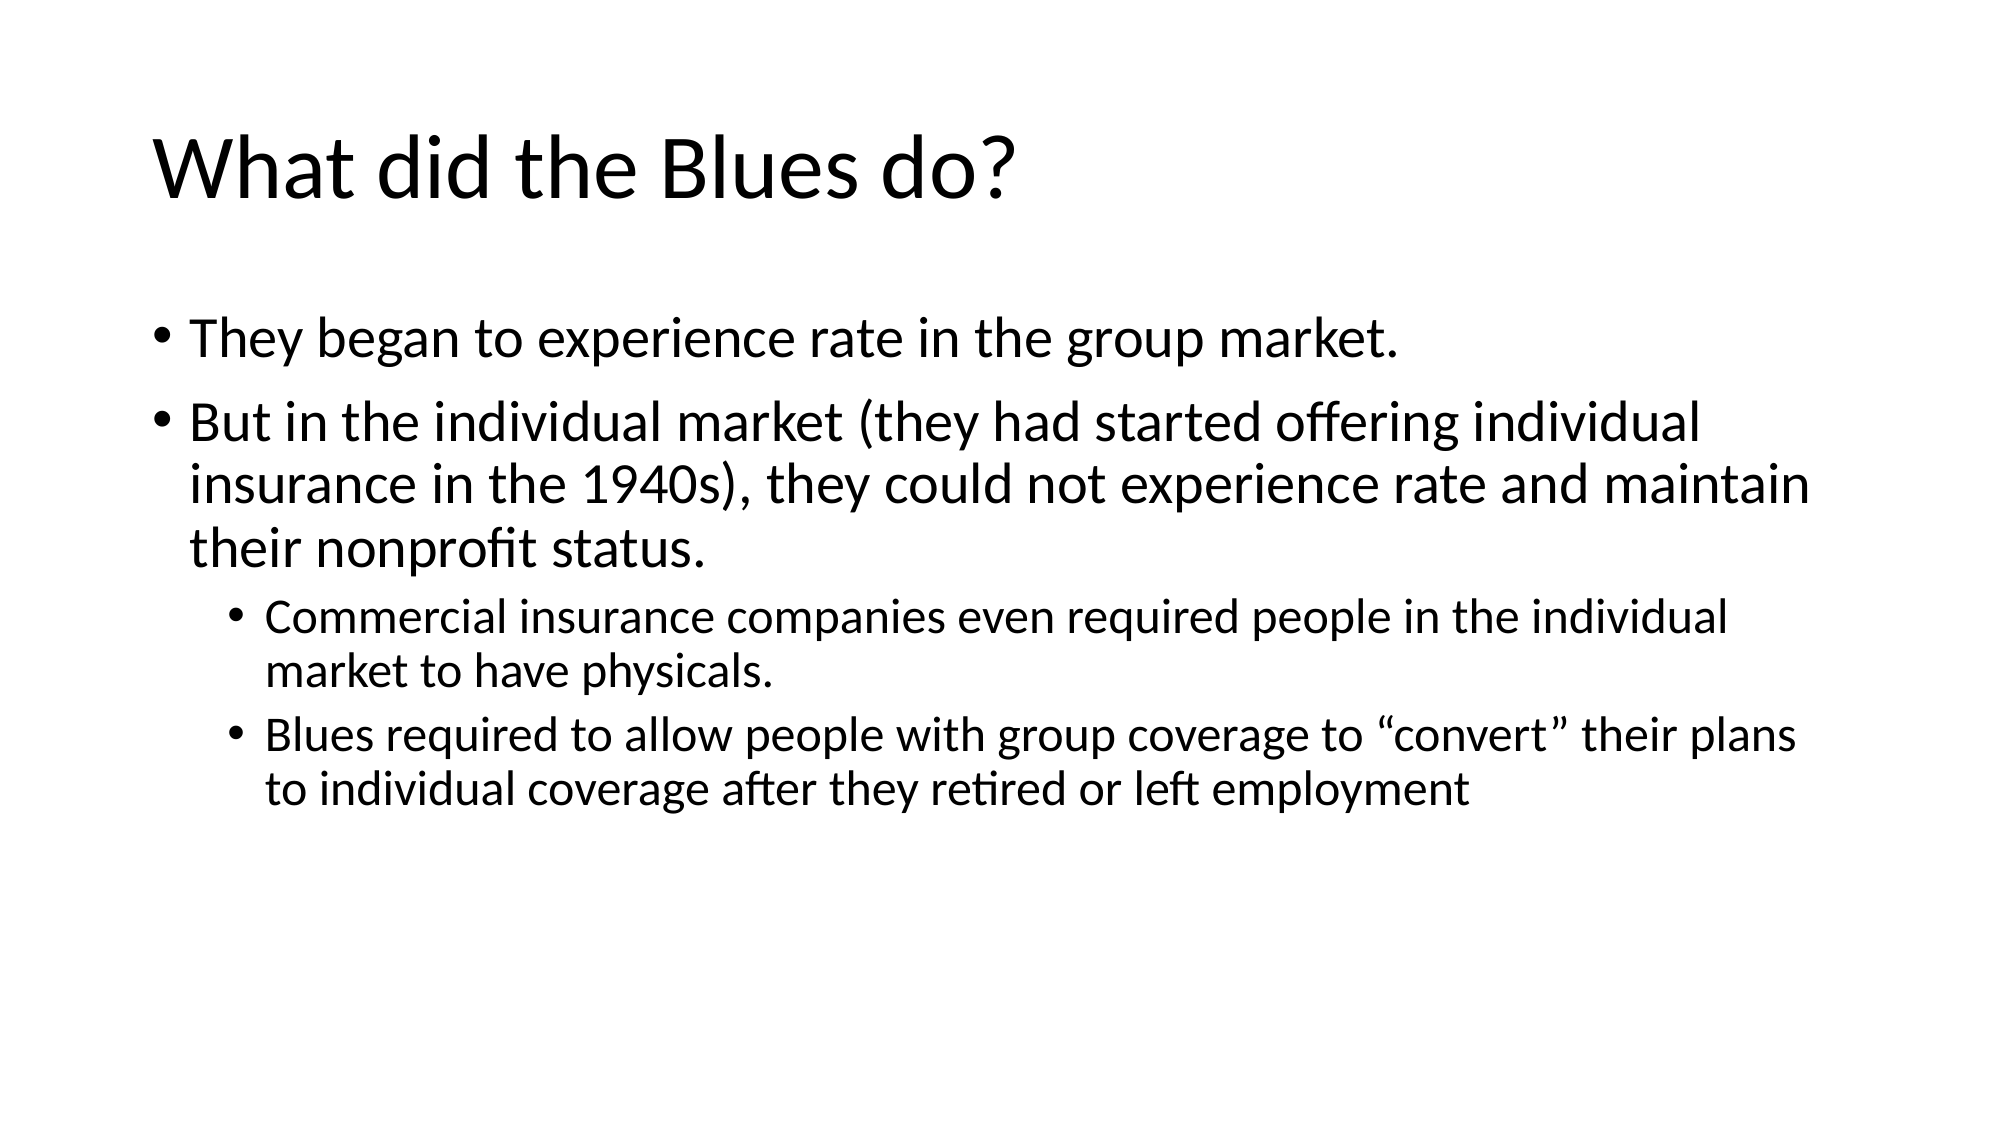

# What did the Blues do?
They began to experience rate in the group market.
But in the individual market (they had started offering individual insurance in the 1940s), they could not experience rate and maintain their nonprofit status.
Commercial insurance companies even required people in the individual market to have physicals.
Blues required to allow people with group coverage to “convert” their plans to individual coverage after they retired or left employment